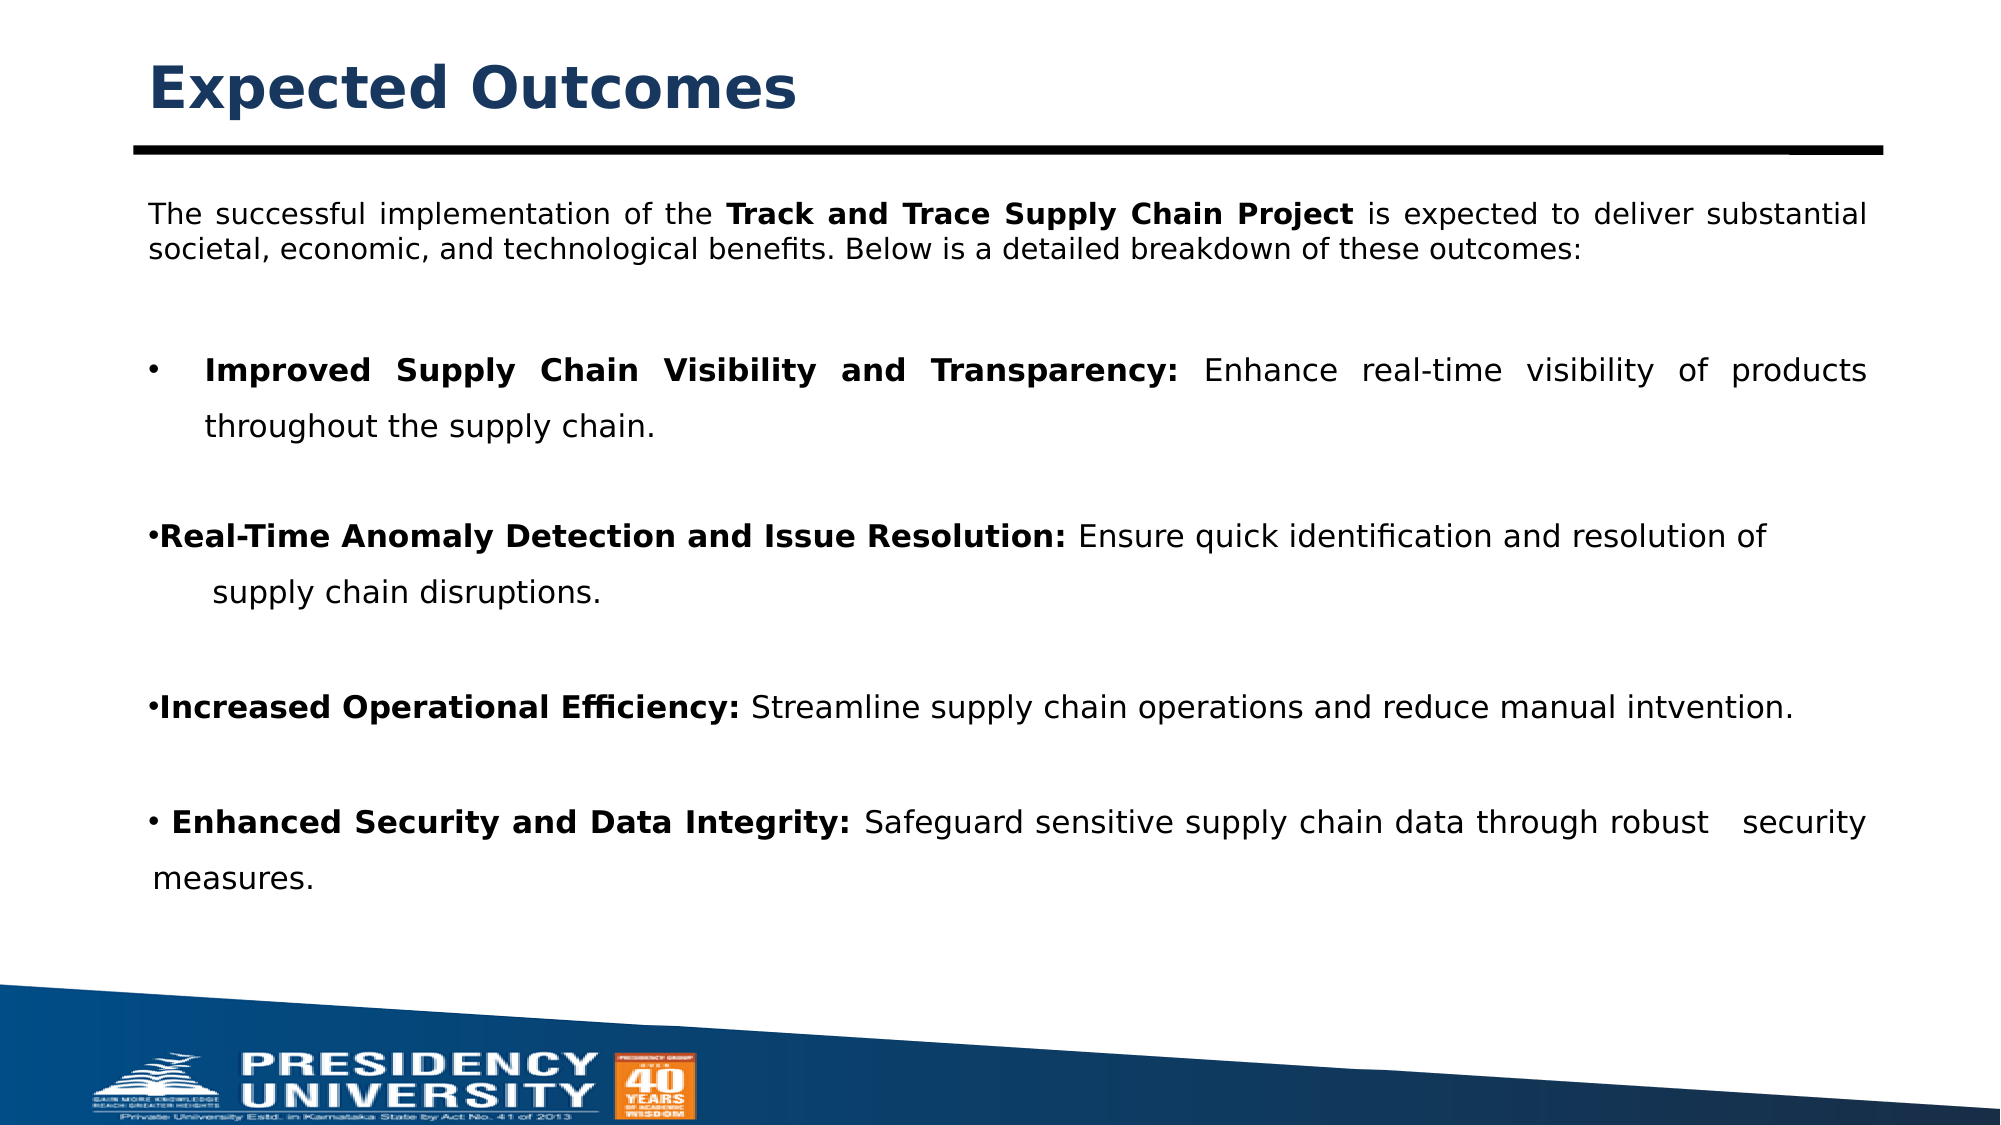

# Expected Outcomes
The successful implementation of the Track and Trace Supply Chain Project is expected to deliver substantial societal, economic, and technological benefits. Below is a detailed breakdown of these outcomes:

Improved Supply Chain Visibility and Transparency: Enhance real-time visibility of products throughout the supply chain.
Real-Time Anomaly Detection and Issue Resolution: Ensure quick identification and resolution of                 supply chain disruptions.
Increased Operational Efficiency: Streamline supply chain operations and reduce manual intvention.
 Enhanced Security and Data Integrity: Safeguard sensitive supply chain data through robust   security measures.